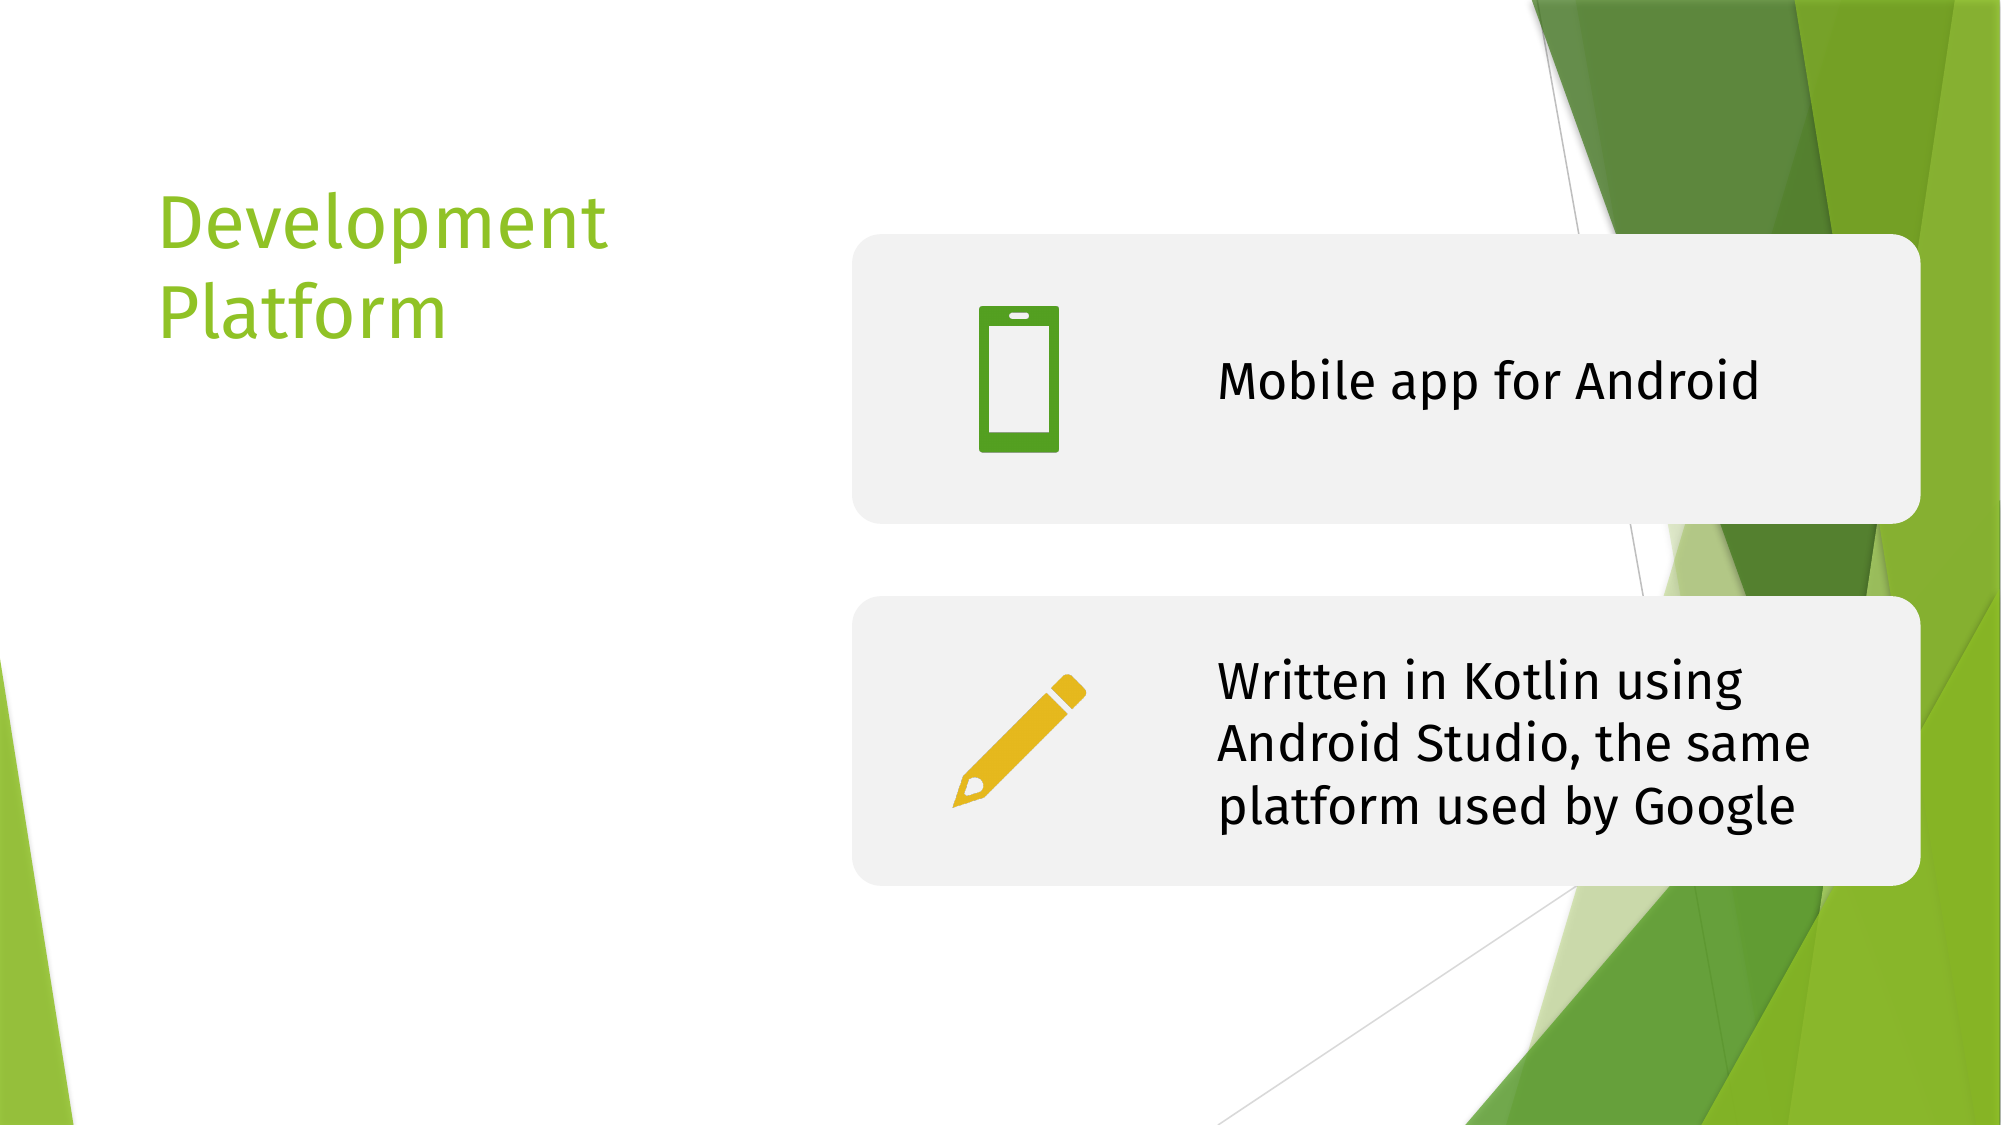

Mobile app for Android
Written in Kotlin using Android Studio, the same platform used by Google
# Development Platform